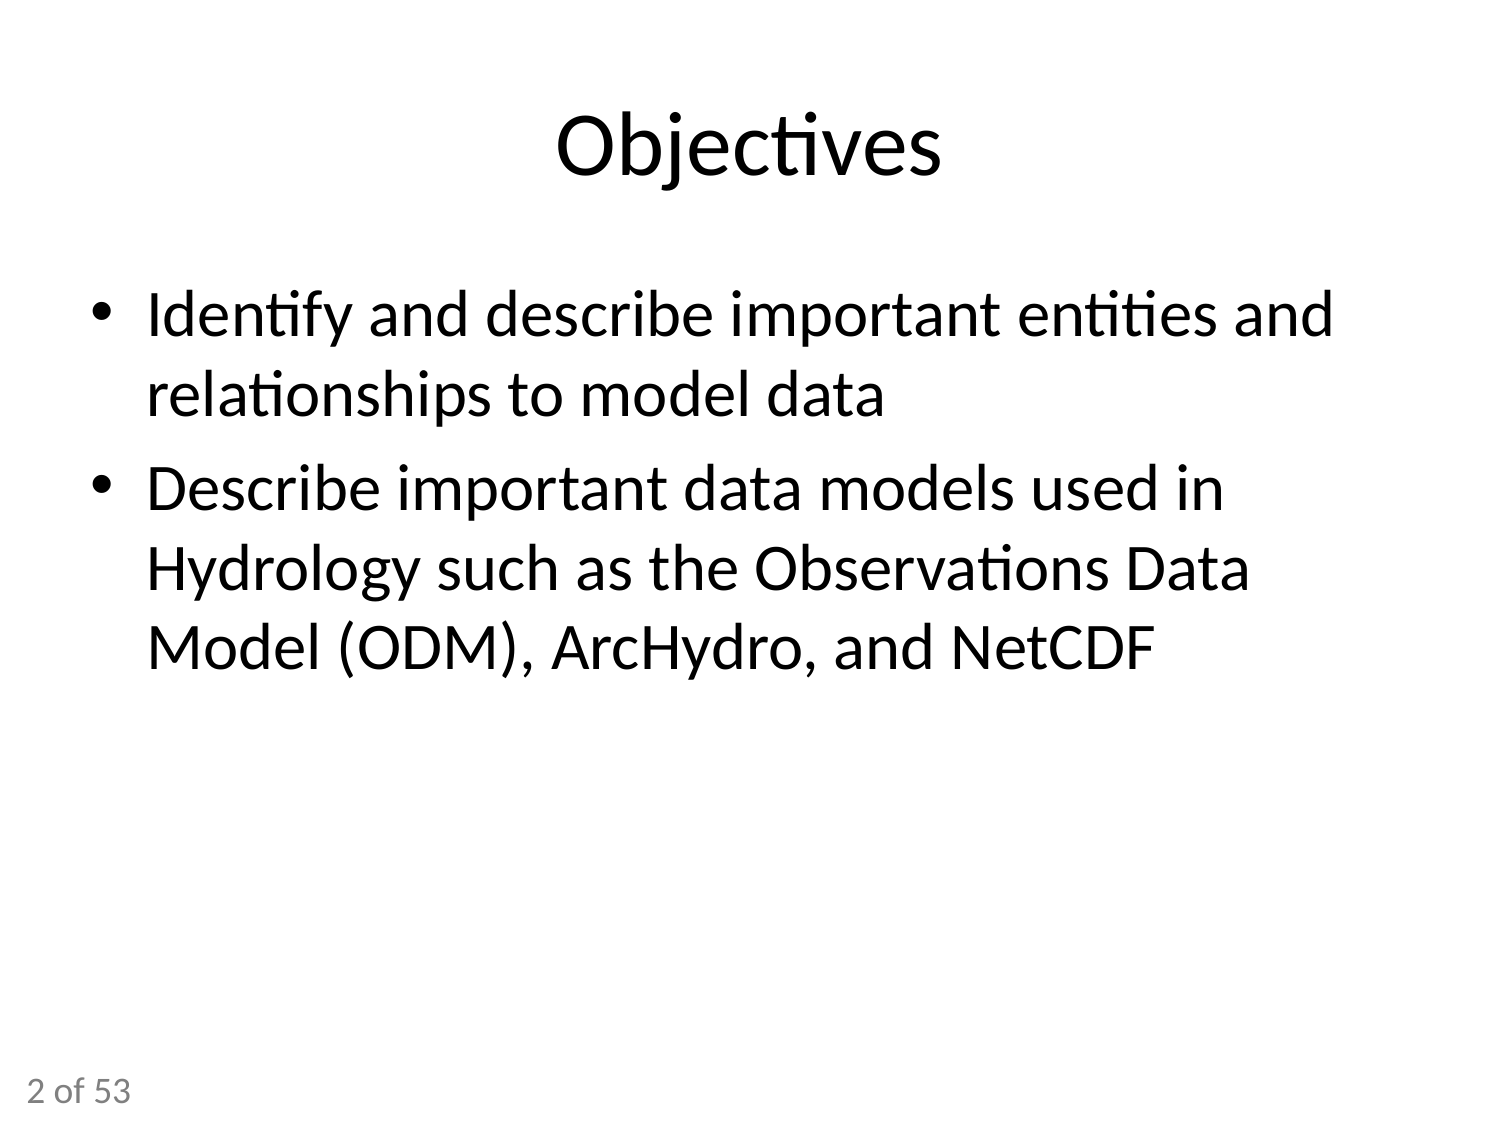

# Objectives
Identify and describe important entities and relationships to model data
Describe important data models used in Hydrology such as the Observations Data Model (ODM), ArcHydro, and NetCDF